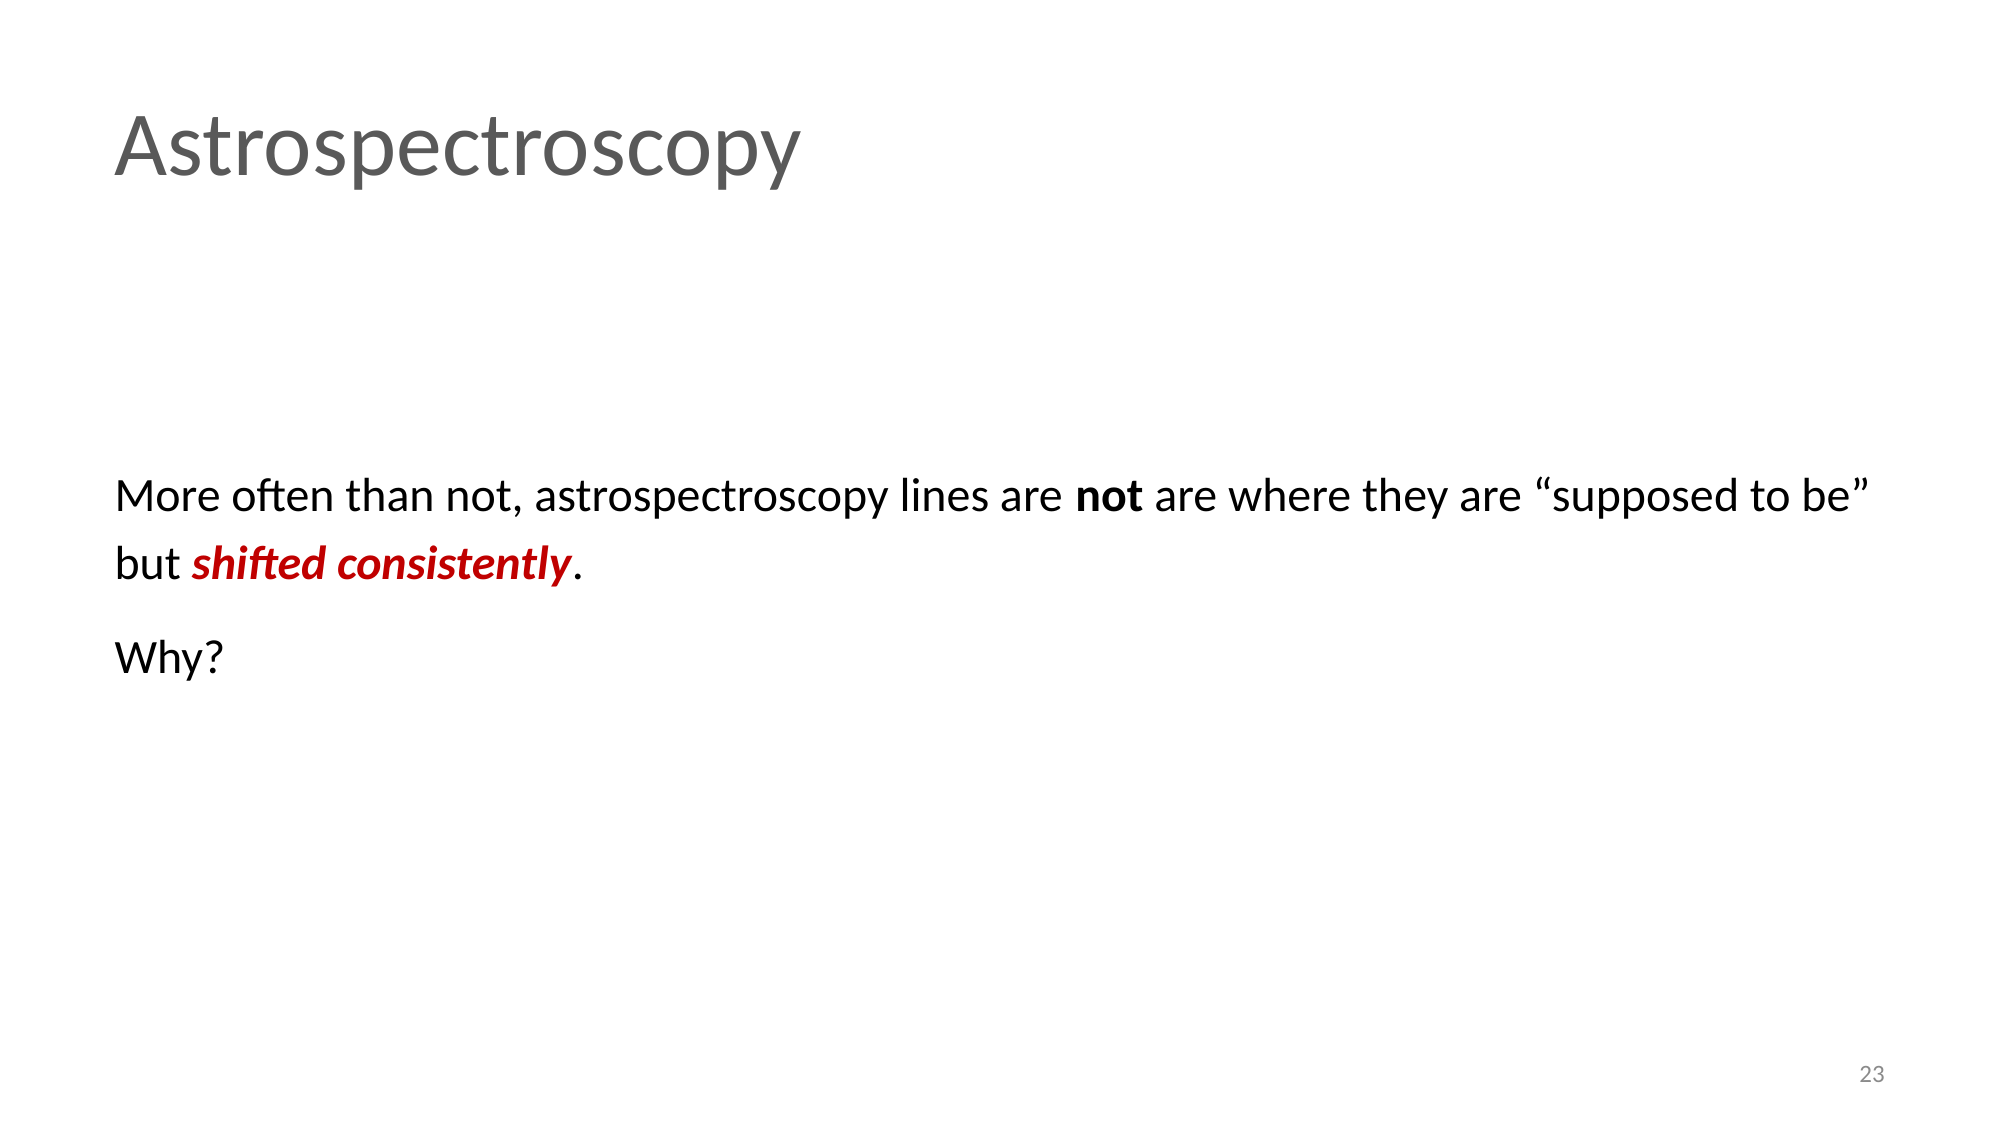

# Astrospectroscopy
More often than not, astrospectroscopy lines are not are where they are “supposed to be” but shifted consistently.
Why?
23